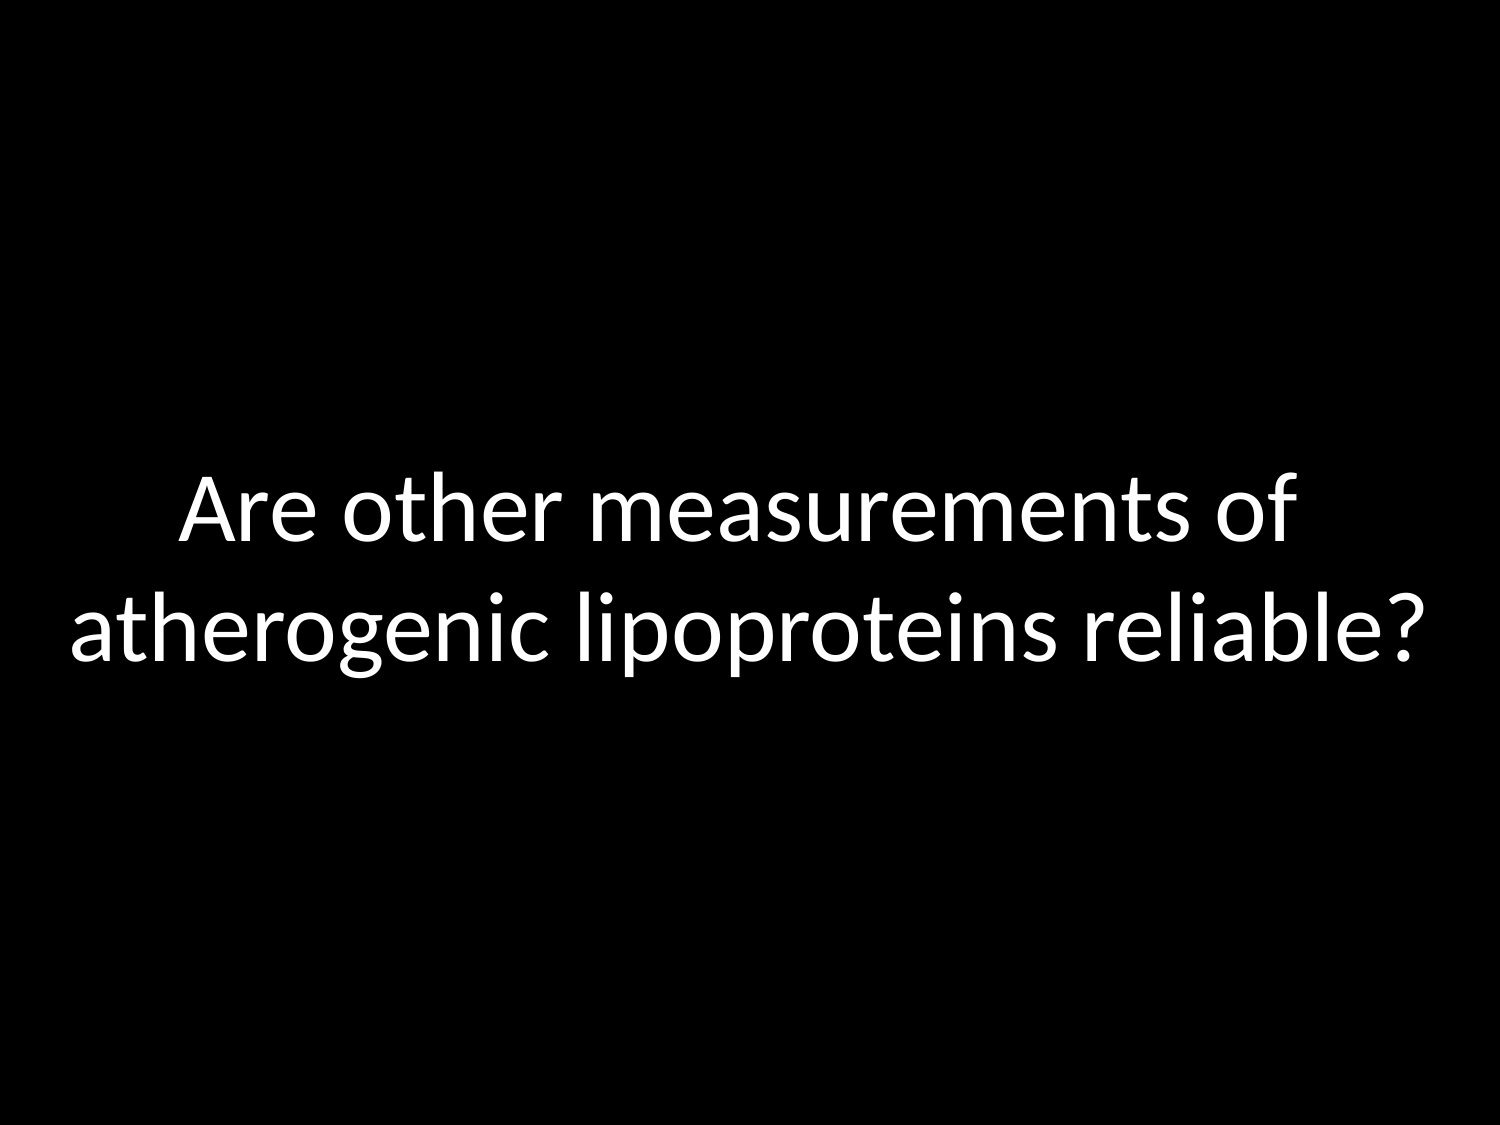

Are other measurements of
atherogenic lipoproteins reliable?